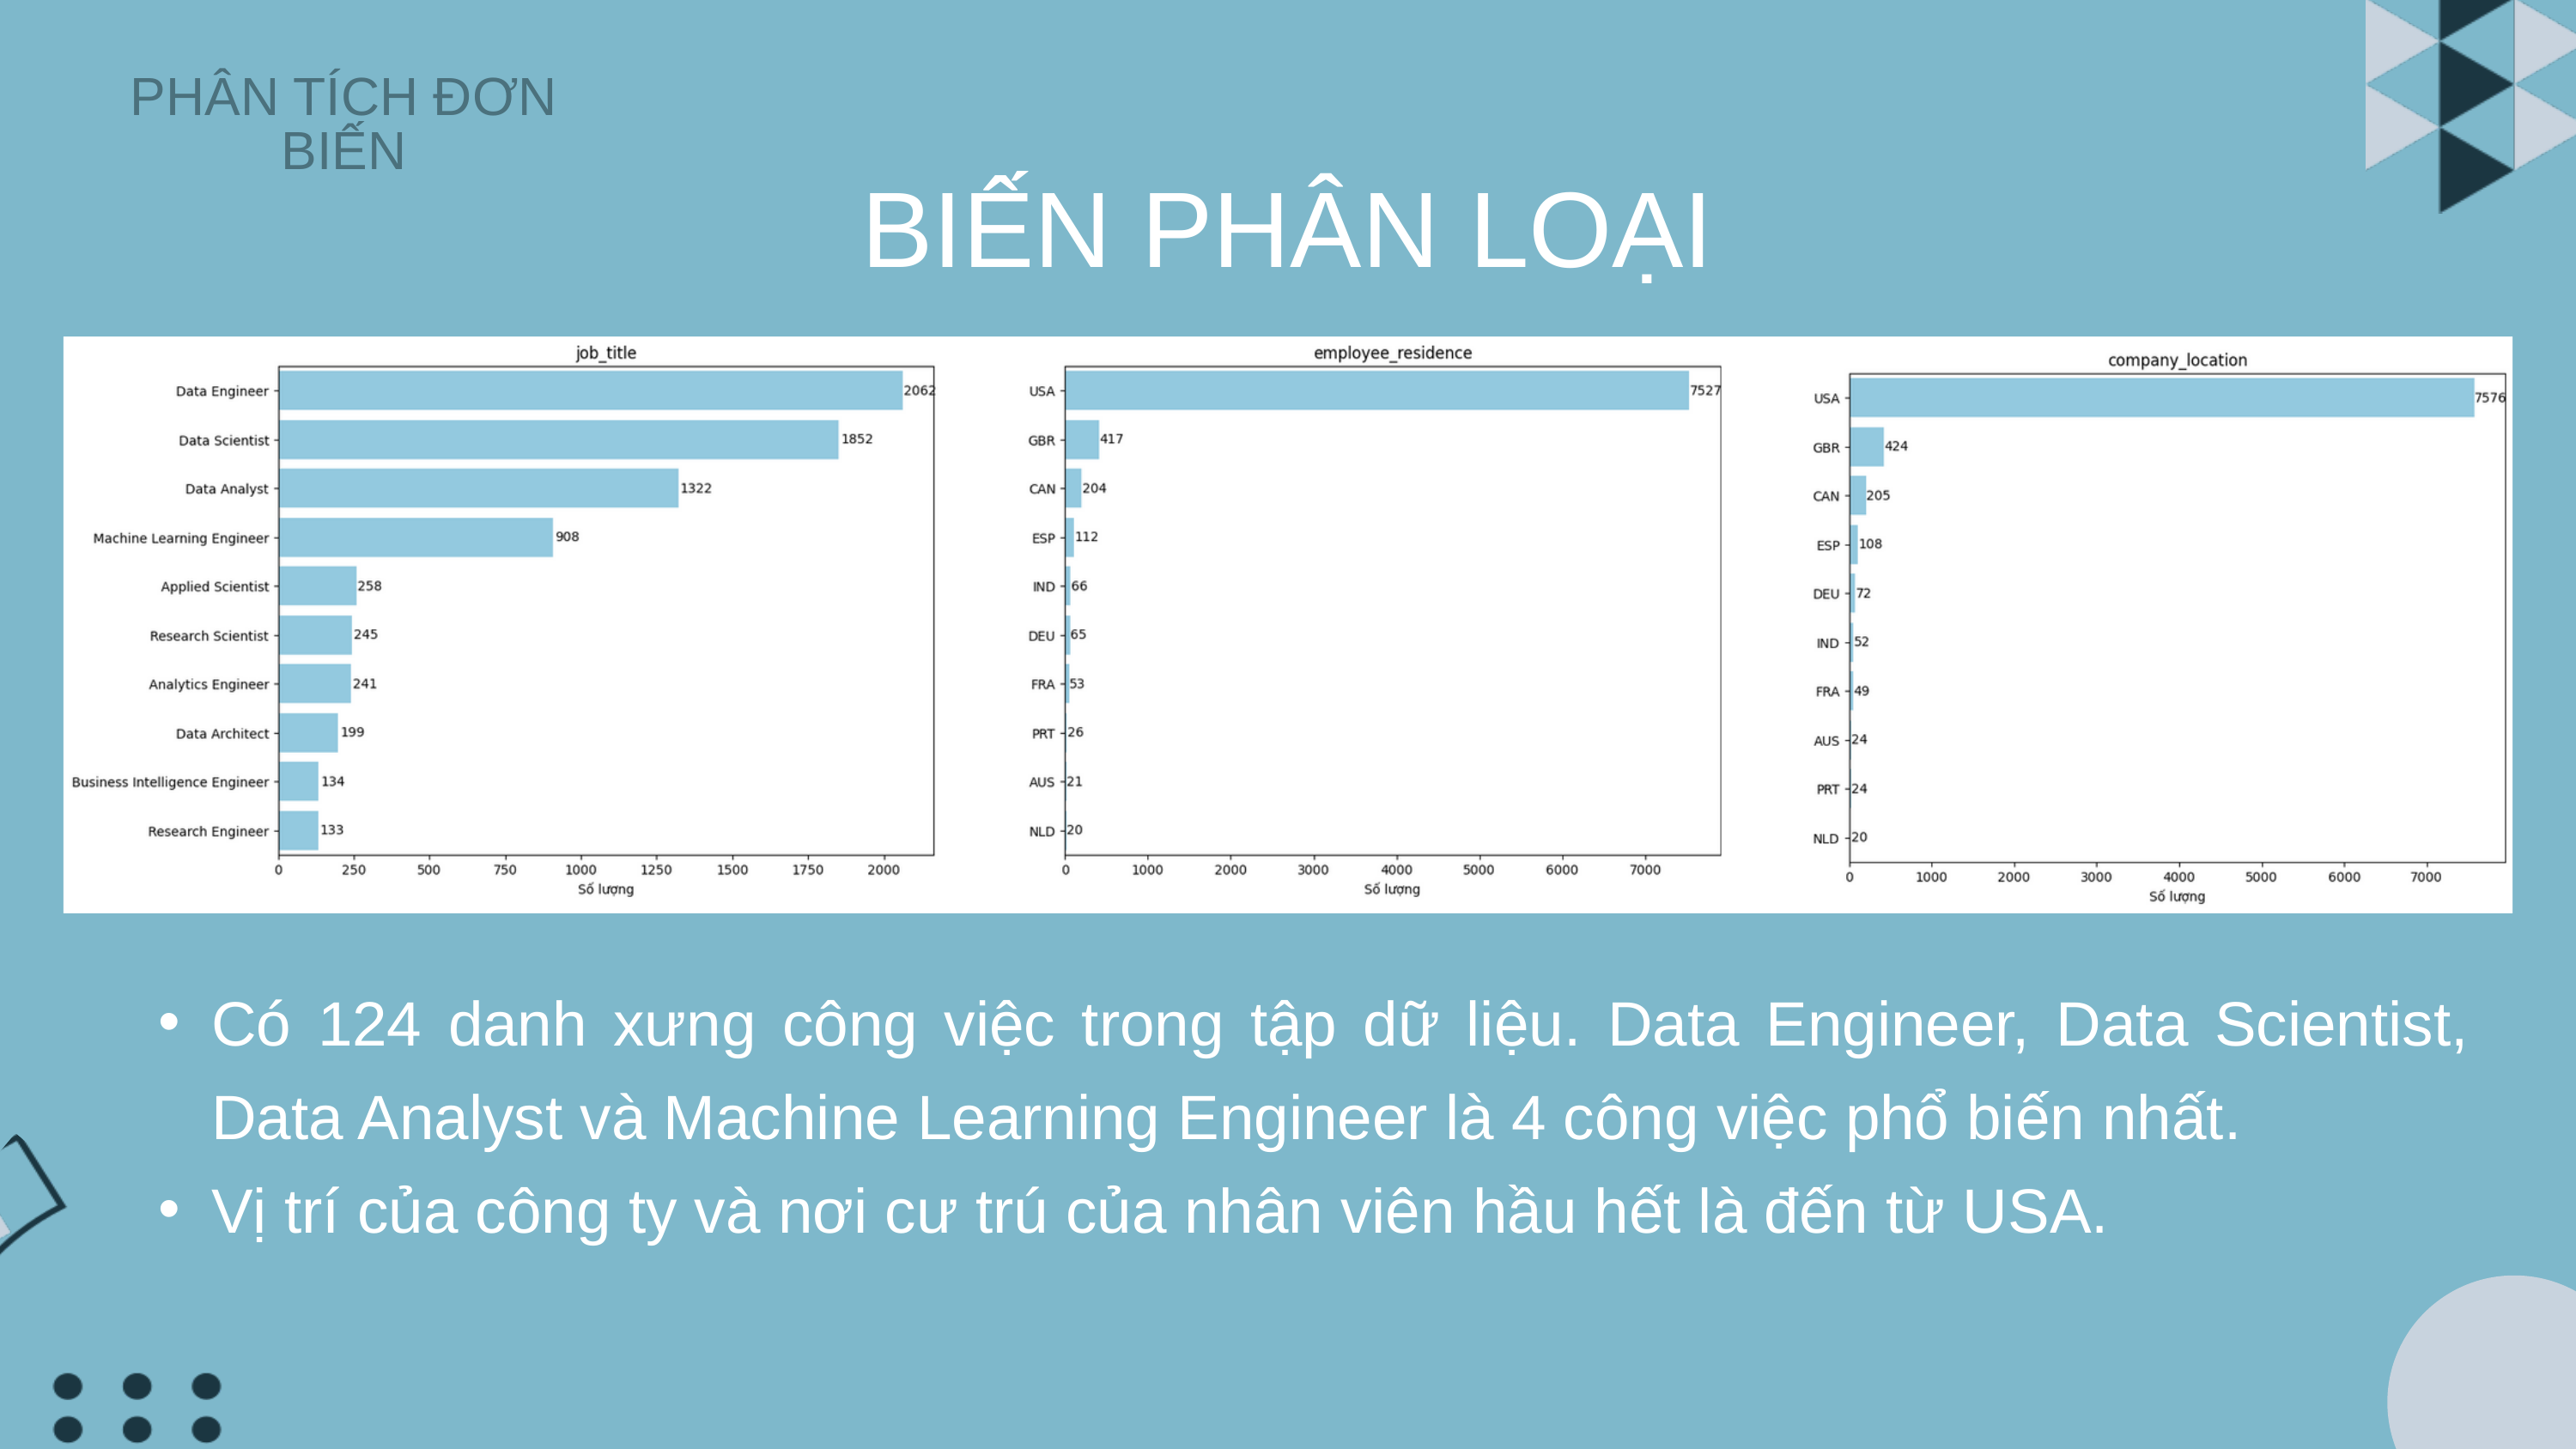

PHÂN TÍCH ĐƠN BIẾN
BIẾN PHÂN LOẠI

Có 124 danh xưng công việc trong tập dữ liệu. Data Engineer, Data Scientist, Data Analyst và Machine Learning Engineer là 4 công việc phổ biến nhất.
Vị trí của công ty và nơi cư trú của nhân viên hầu hết là đến từ USA.